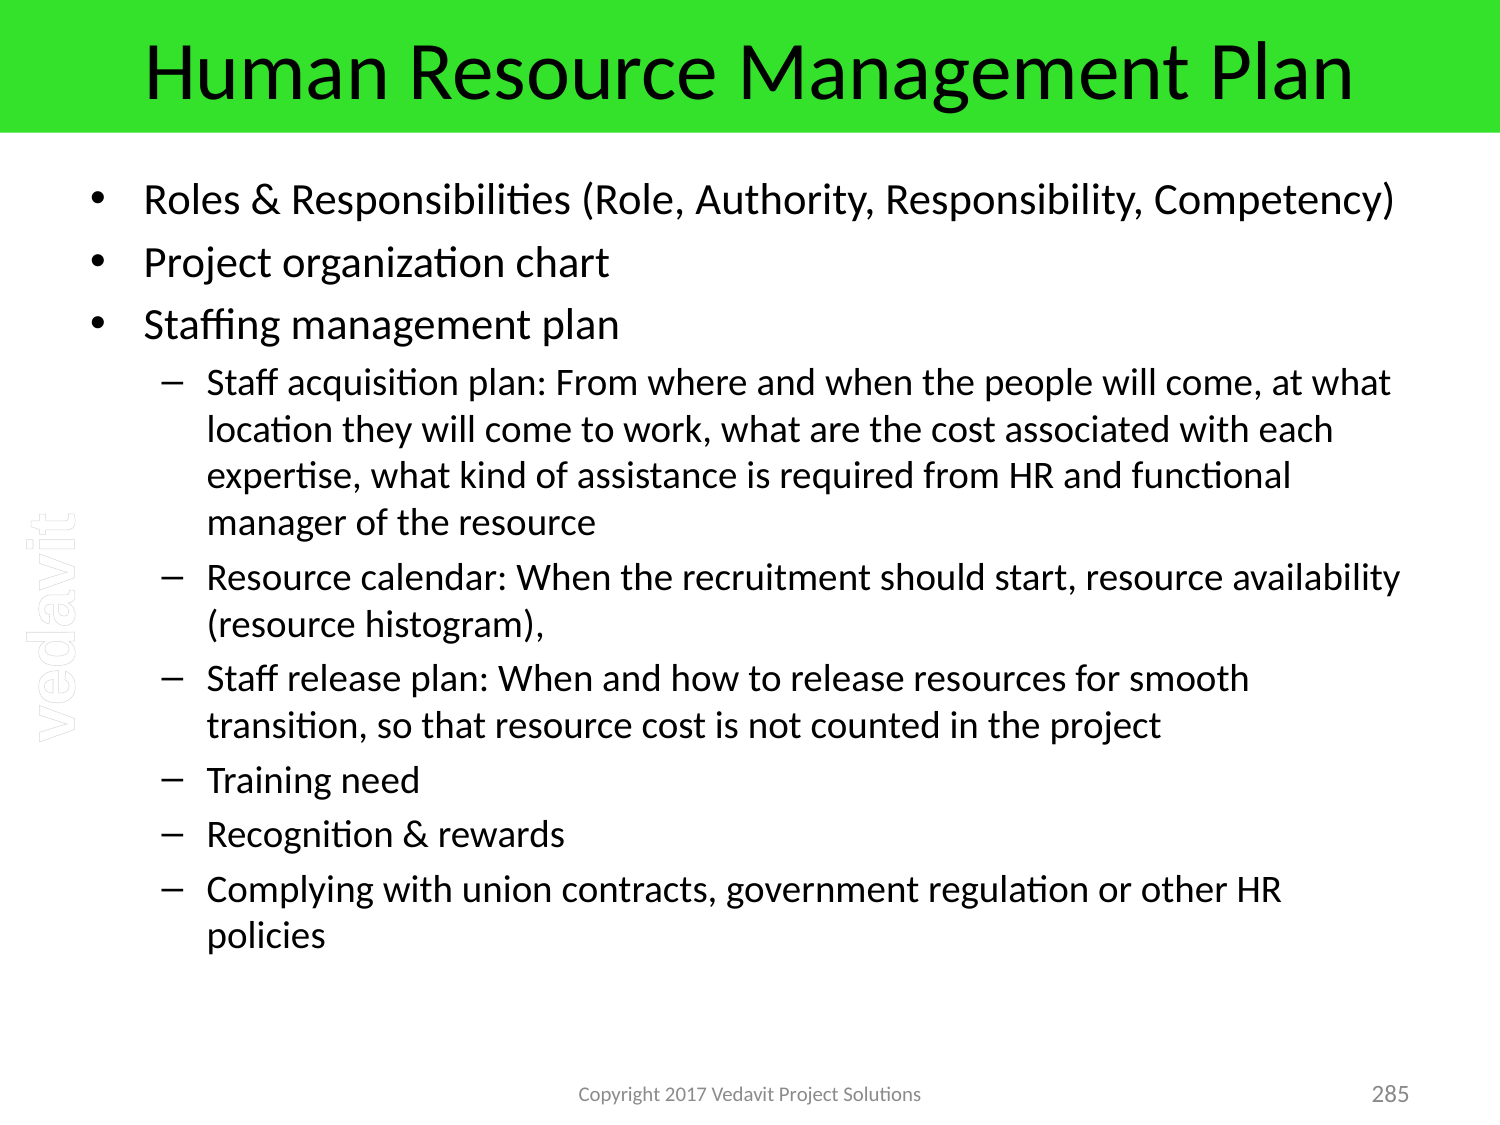

# Human Resource Management Plan
Roles & Responsibilities (Role, Authority, Responsibility, Competency)
Project organization chart
Staffing management plan
Staff acquisition plan: From where and when the people will come, at what location they will come to work, what are the cost associated with each expertise, what kind of assistance is required from HR and functional manager of the resource
Resource calendar: When the recruitment should start, resource availability (resource histogram),
Staff release plan: When and how to release resources for smooth transition, so that resource cost is not counted in the project
Training need
Recognition & rewards
Complying with union contracts, government regulation or other HR policies
Copyright 2017 Vedavit Project Solutions
285